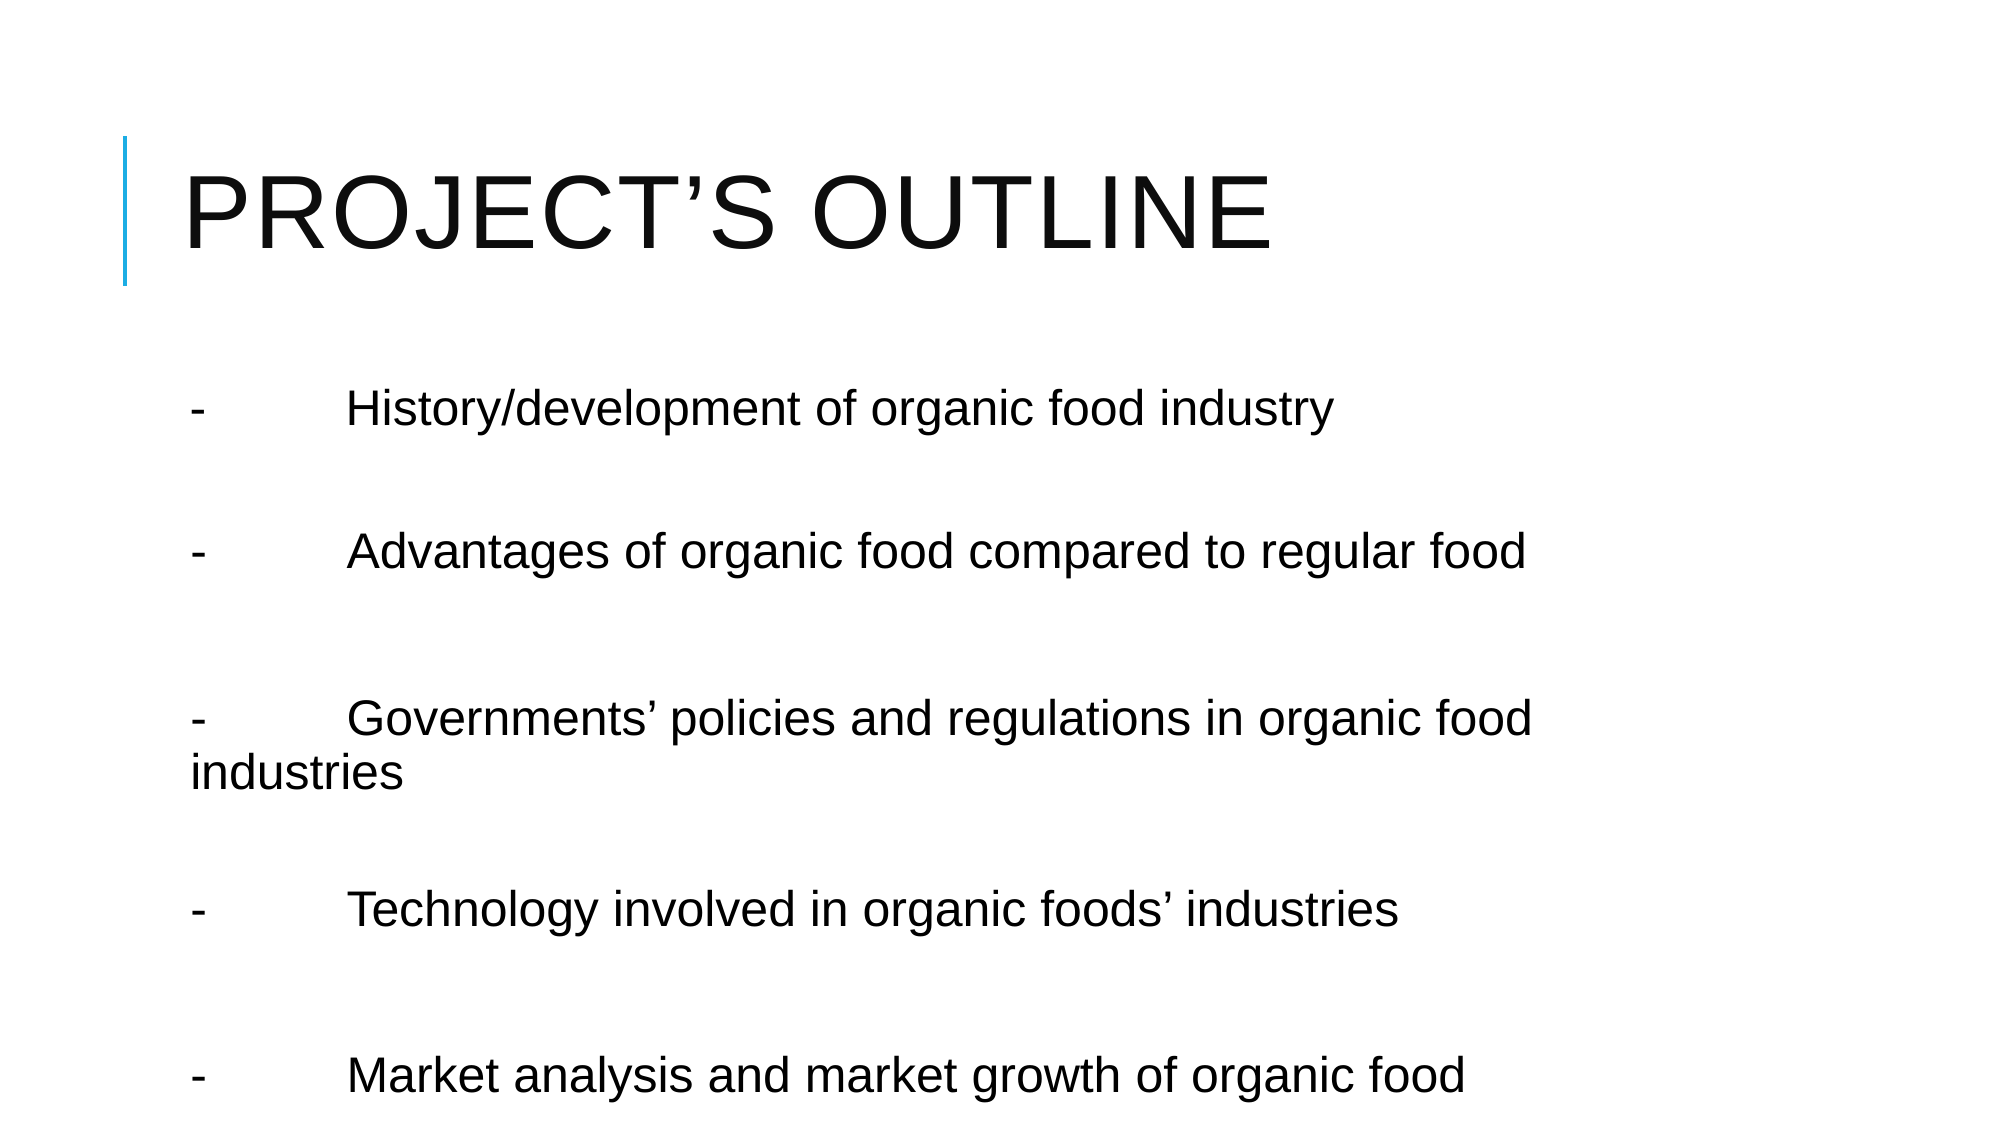

# Project’s outline
 -          History/development of organic food industry
-          Advantages of organic food compared to regular food

-          Governments’ policies and regulations in organic food industries
-          Technology involved in organic foods’ industries

-          Market analysis and market growth of organic food